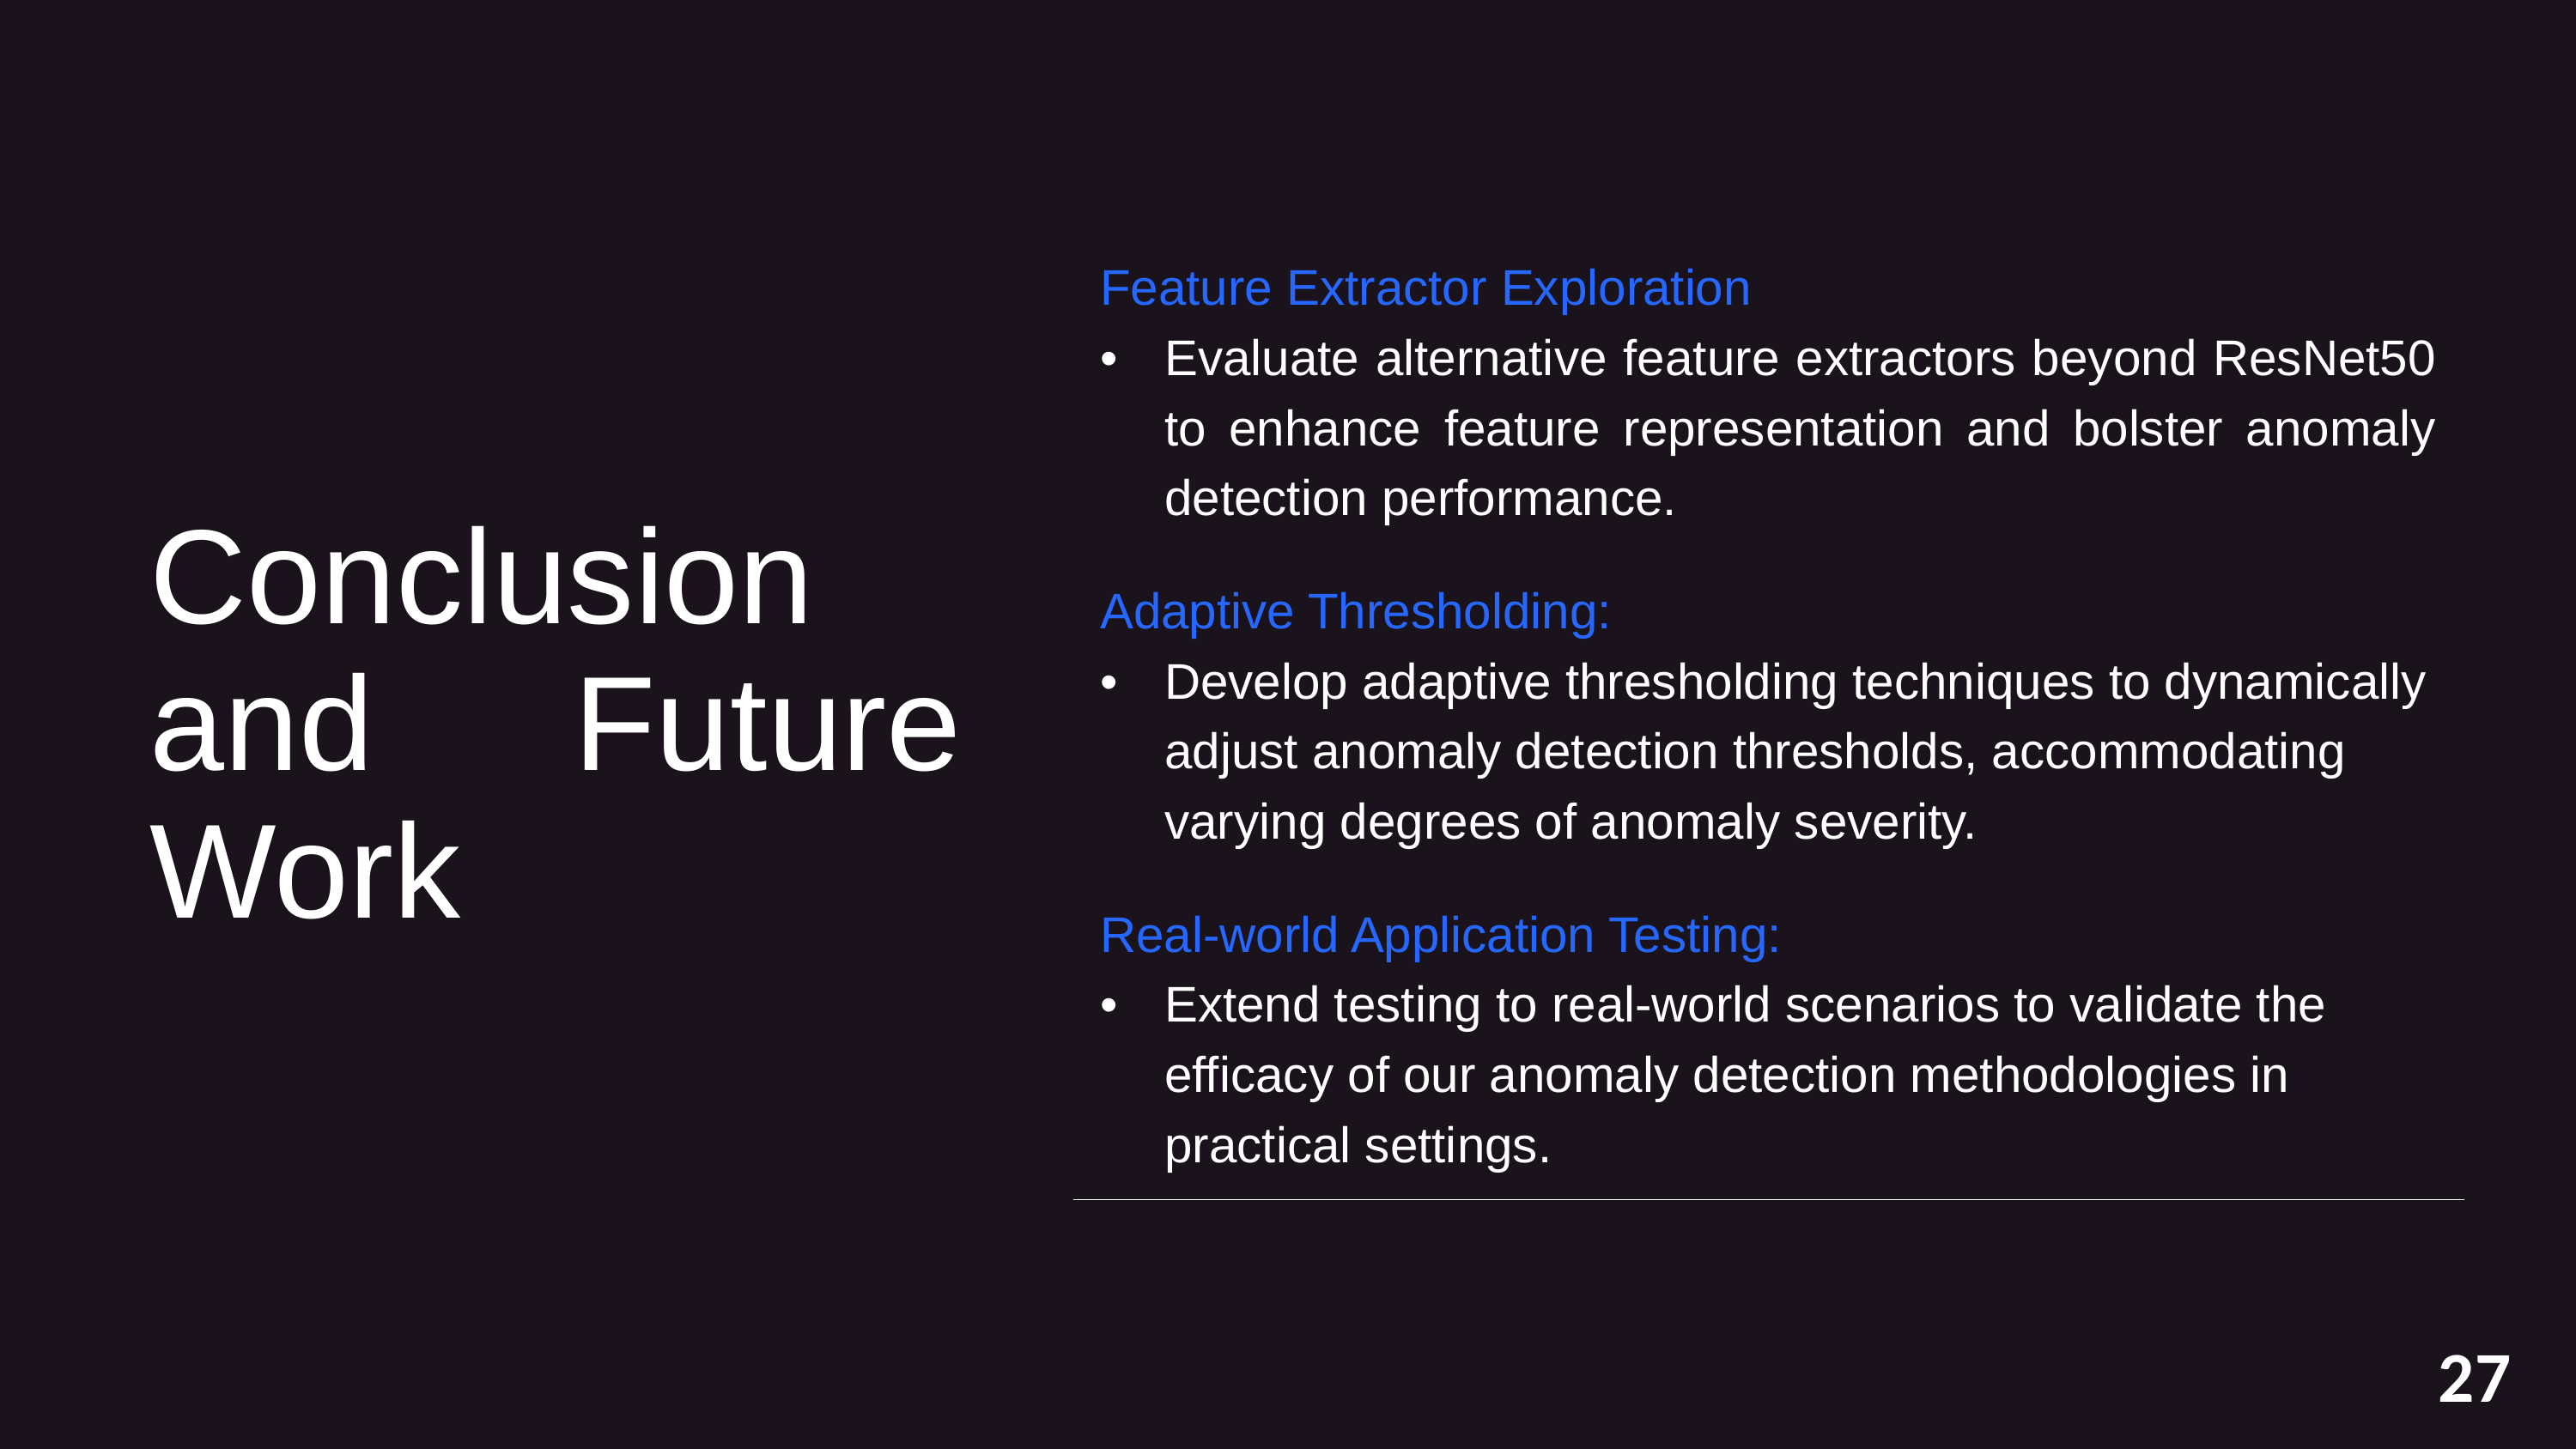

| Feature Extractor Exploration Evaluate alternative feature extractors beyond ResNet50 to enhance feature representation and bolster anomaly detection performance. Adaptive Thresholding: Develop adaptive thresholding techniques to dynamically adjust anomaly detection thresholds, accommodating varying degrees of anomaly severity. Real-world Application Testing: Extend testing to real-world scenarios to validate the efficacy of our anomaly detection methodologies in practical settings. |
| --- |
Conclusion and		 Future Work
27